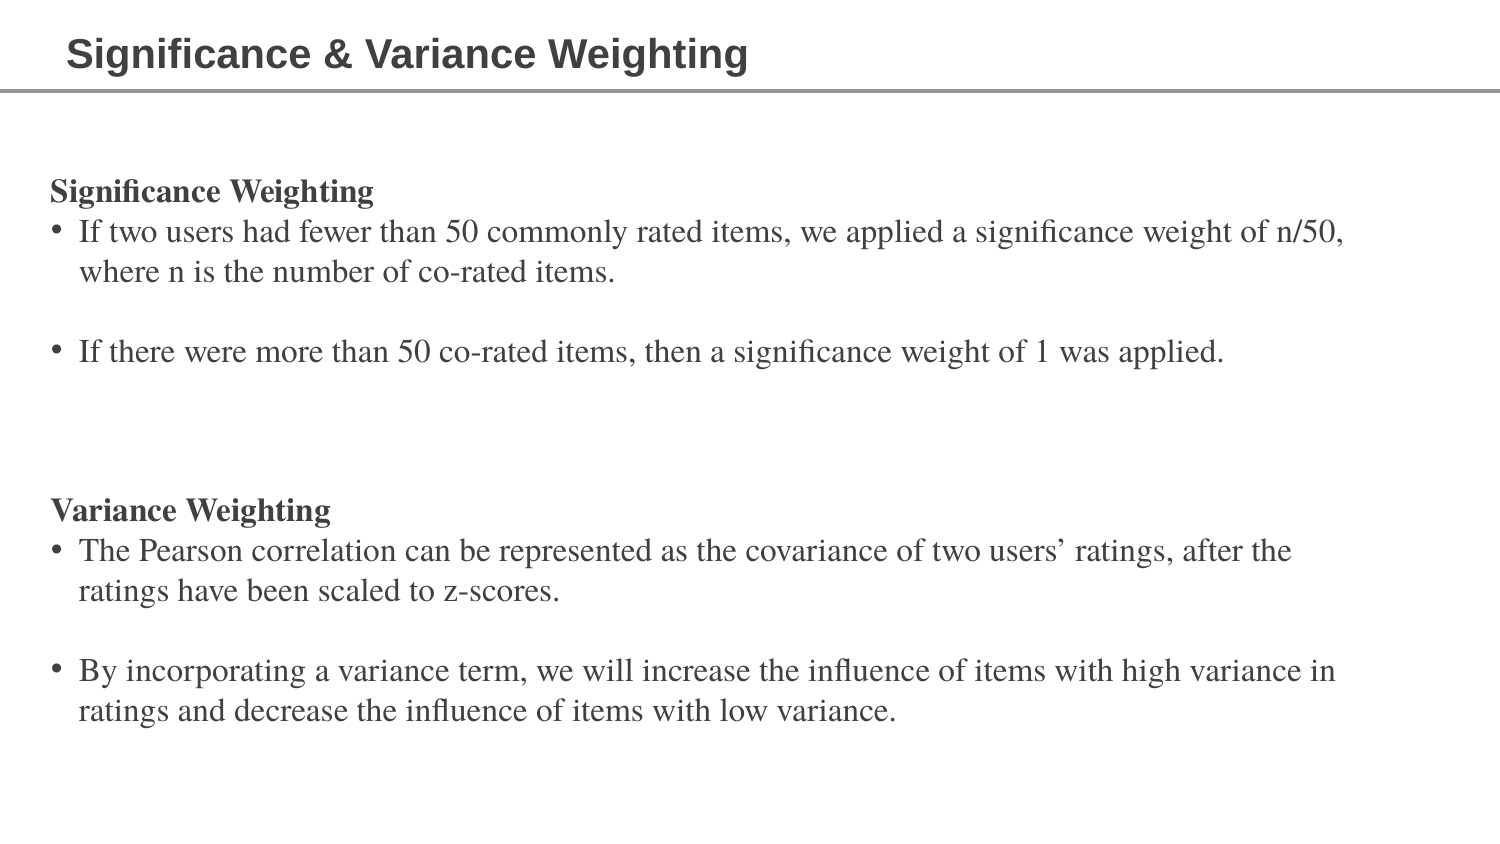

Significance & Variance Weighting

Significance Weighting
If two users had fewer than 50 commonly rated items, we applied a significance weight of n/50, where n is the number of co-rated items.

If there were more than 50 co-rated items, then a significance weight of 1 was applied.

Variance Weighting
The Pearson correlation can be represented as the covariance of two users’ ratings, after the ratings have been scaled to z-scores.

By incorporating a variance term, we will increase the influence of items with high variance in ratings and decrease the influence of items with low variance.